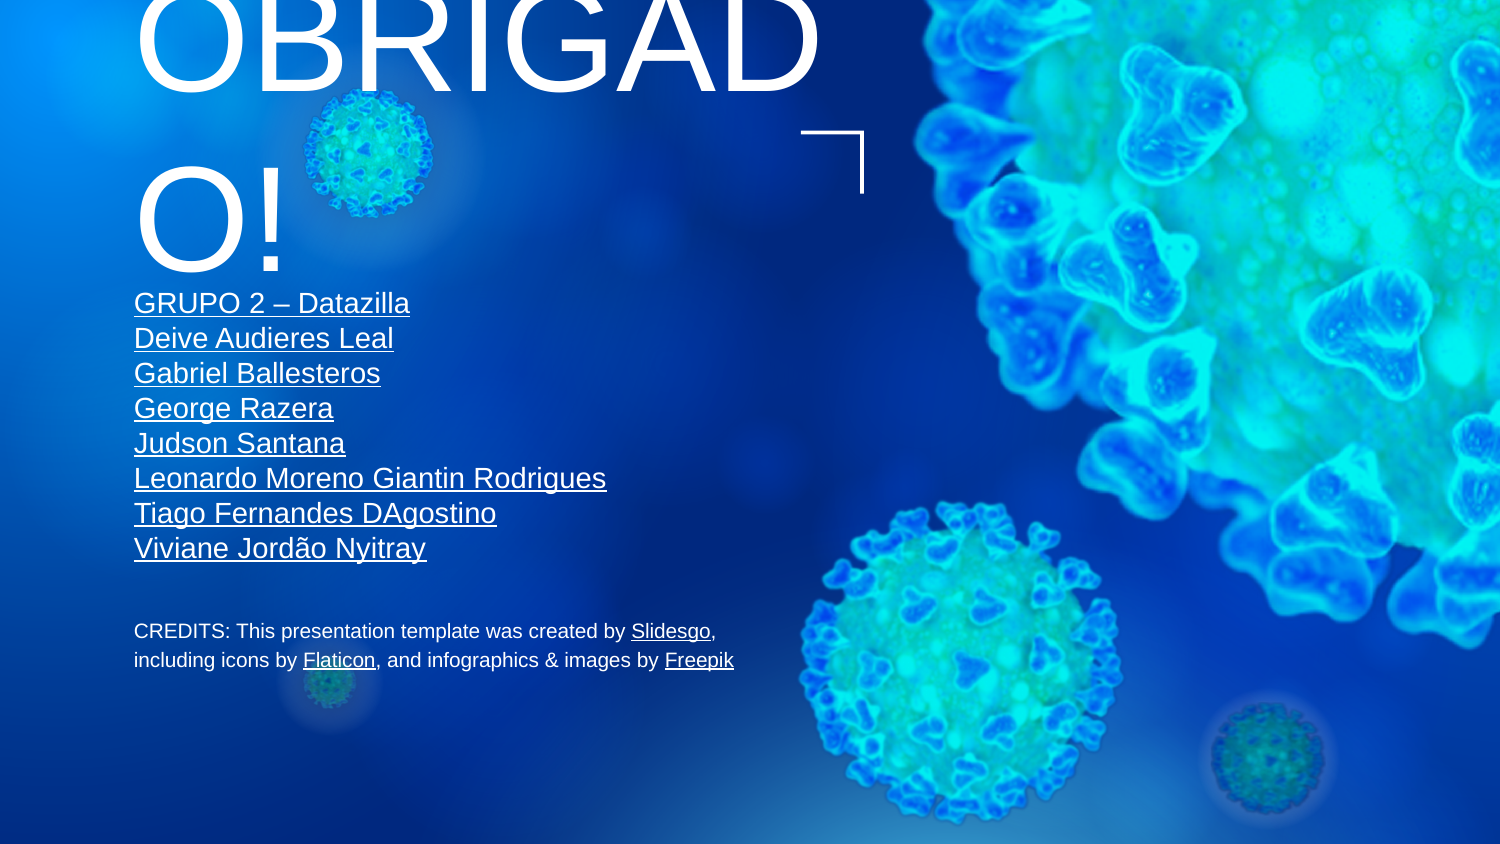

# OBRIGADO!

GRUPO 2 – Datazilla
Deive Audieres Leal
Gabriel Ballesteros
George Razera
Judson Santana
Leonardo Moreno Giantin Rodrigues
Tiago Fernandes DAgostino
Viviane Jordão Nyitray